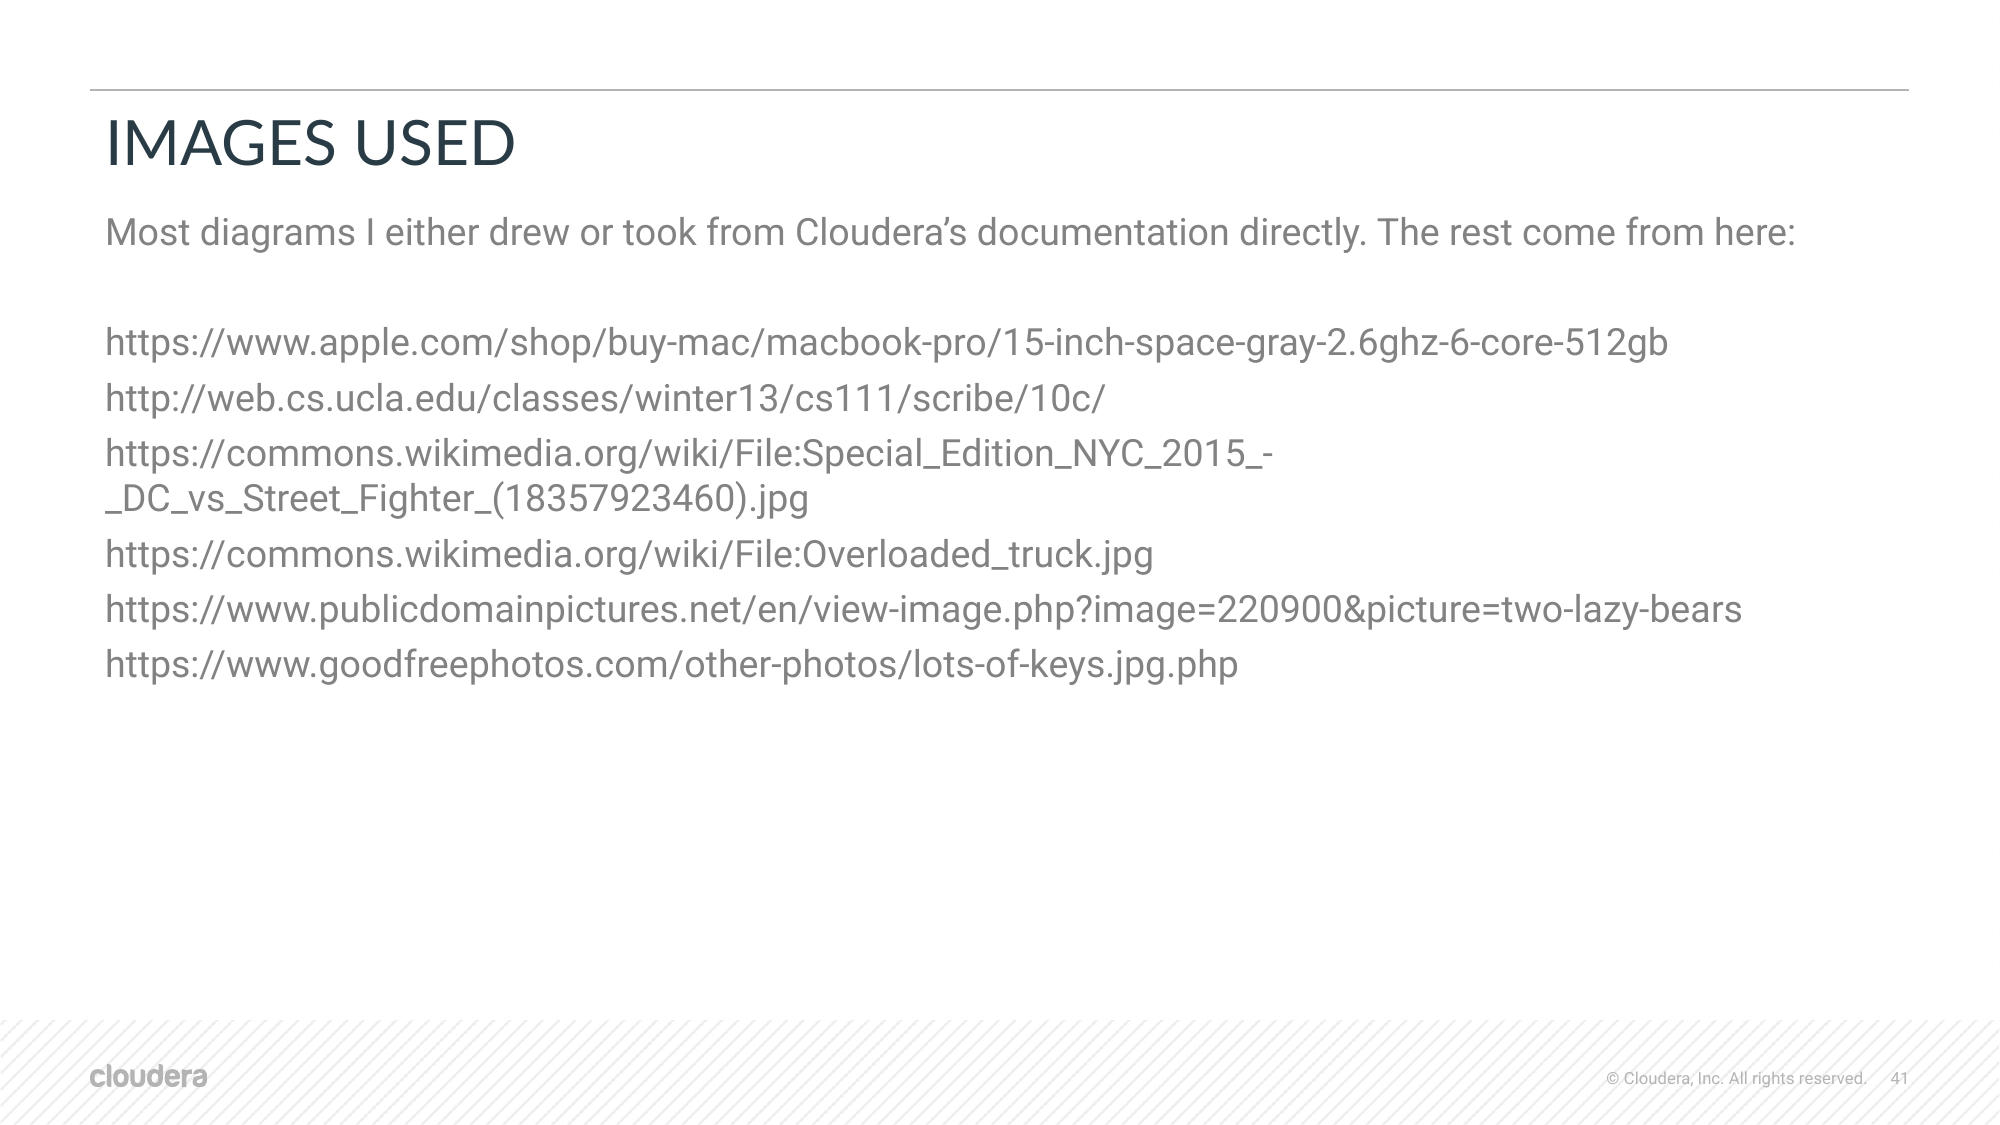

# IMAGES USED
Most diagrams I either drew or took from Cloudera’s documentation directly. The rest come from here:

https://www.apple.com/shop/buy-mac/macbook-pro/15-inch-space-gray-2.6ghz-6-core-512gb
http://web.cs.ucla.edu/classes/winter13/cs111/scribe/10c/
https://commons.wikimedia.org/wiki/File:Special_Edition_NYC_2015_-_DC_vs_Street_Fighter_(18357923460).jpg
https://commons.wikimedia.org/wiki/File:Overloaded_truck.jpg
https://www.publicdomainpictures.net/en/view-image.php?image=220900&picture=two-lazy-bears
https://www.goodfreephotos.com/other-photos/lots-of-keys.jpg.php